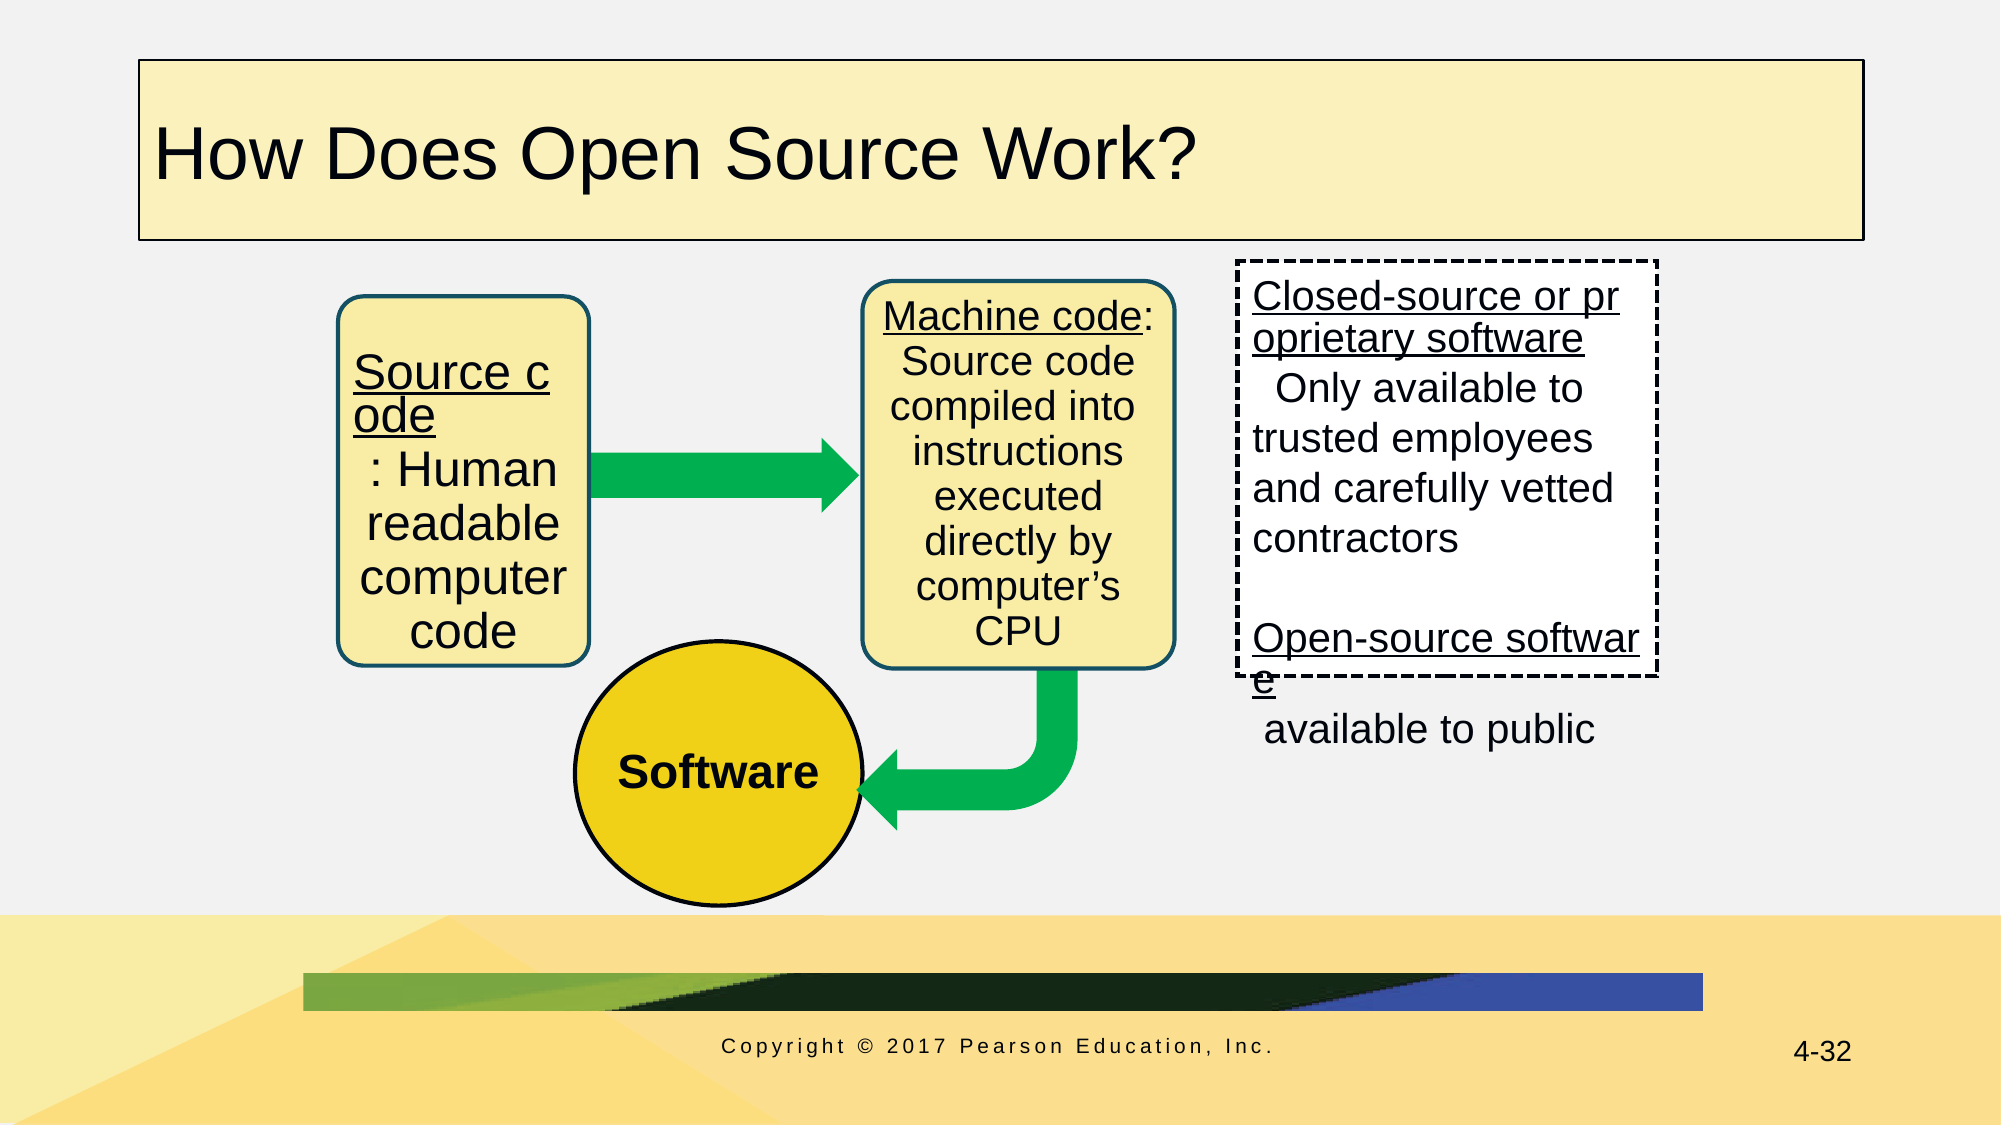

# How Does Open Source Work?
Closed-source or proprietary software  Only available to trusted employees and carefully vetted contractors
Open-source software available to public
Machine code: Source code compiled into  instructions executed directly by computer’s CPU
Source code: Human readable computer code

Software

Copyright © 2017 Pearson Education, Inc.